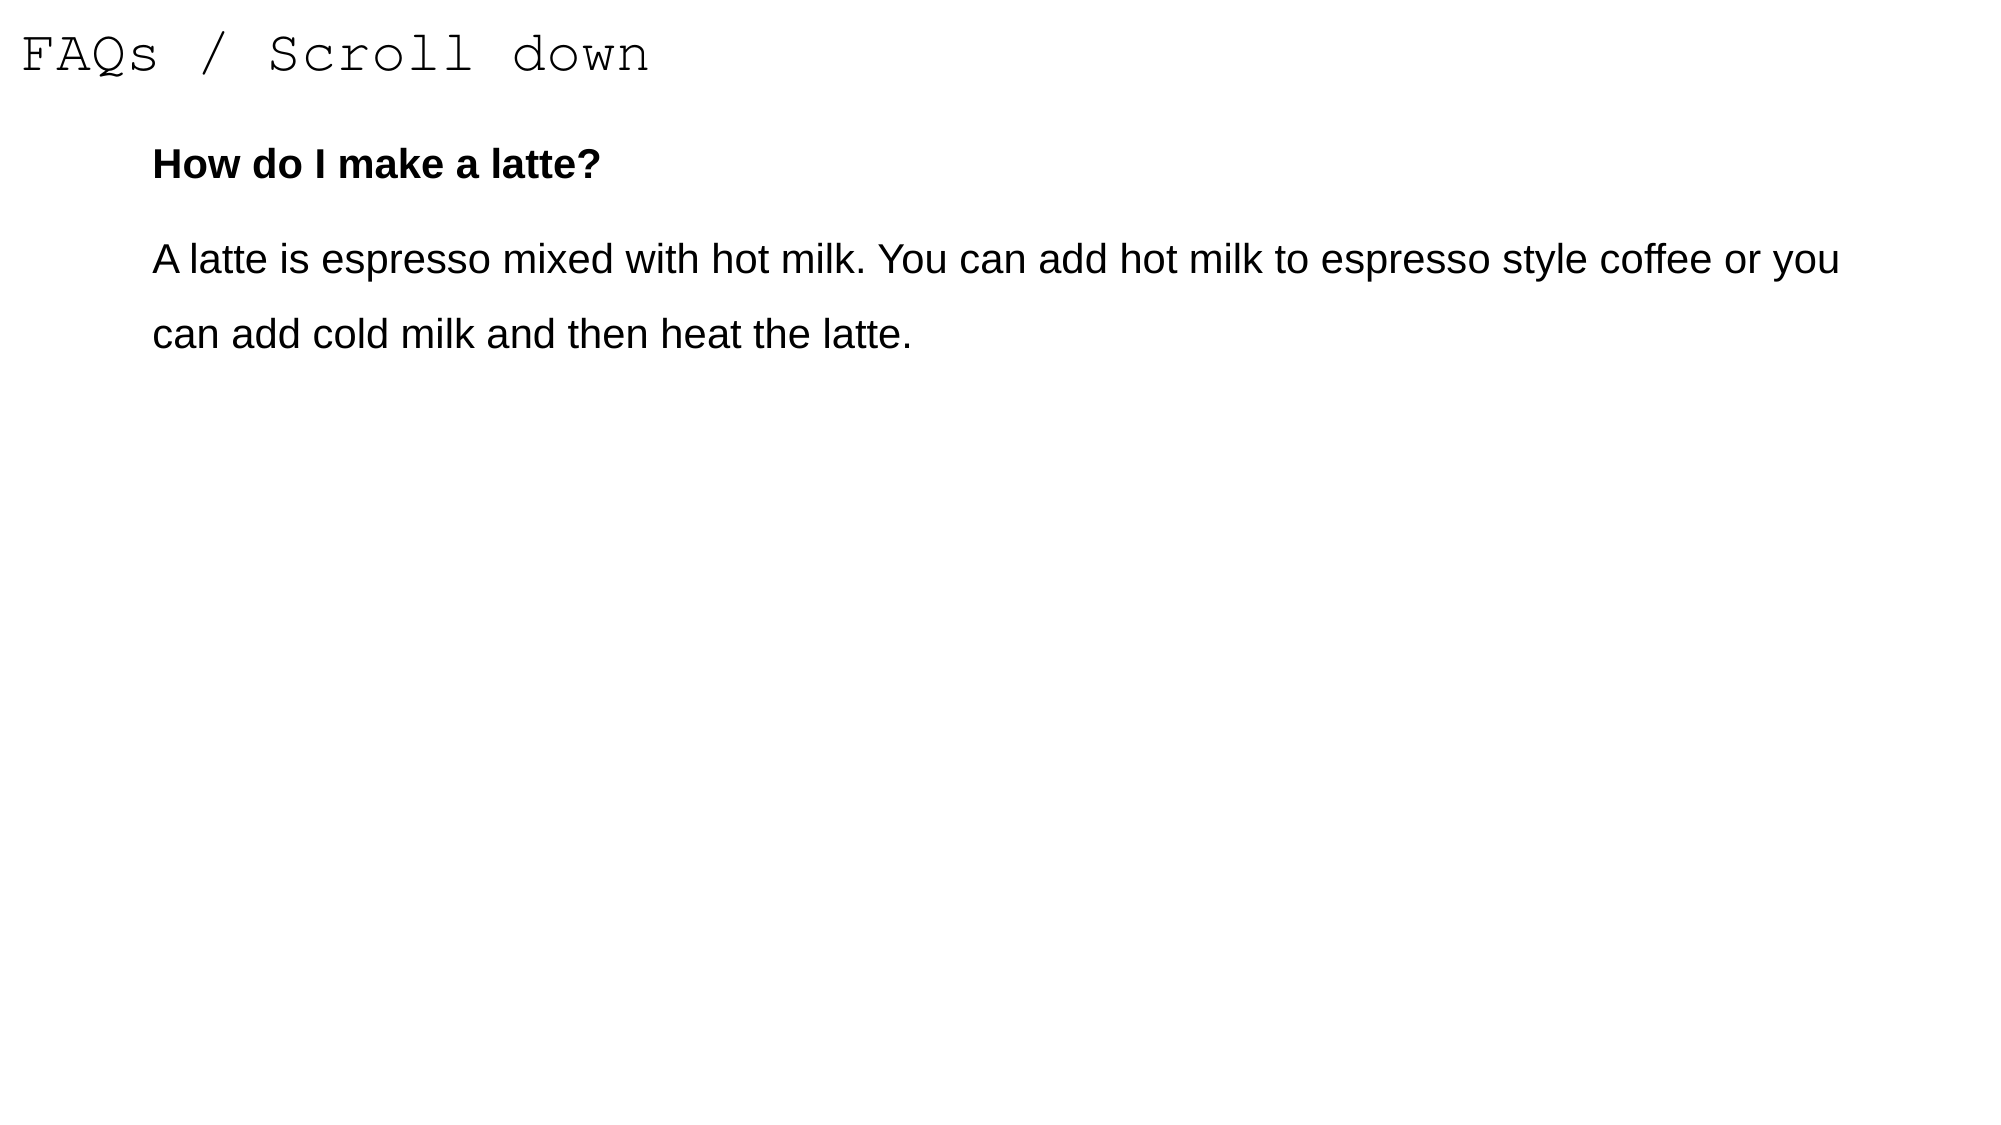

# FAQs / Scroll down
How do I make a latte?
A latte is espresso mixed with hot milk. You can add hot milk to espresso style coffee or you can add cold milk and then heat the latte.